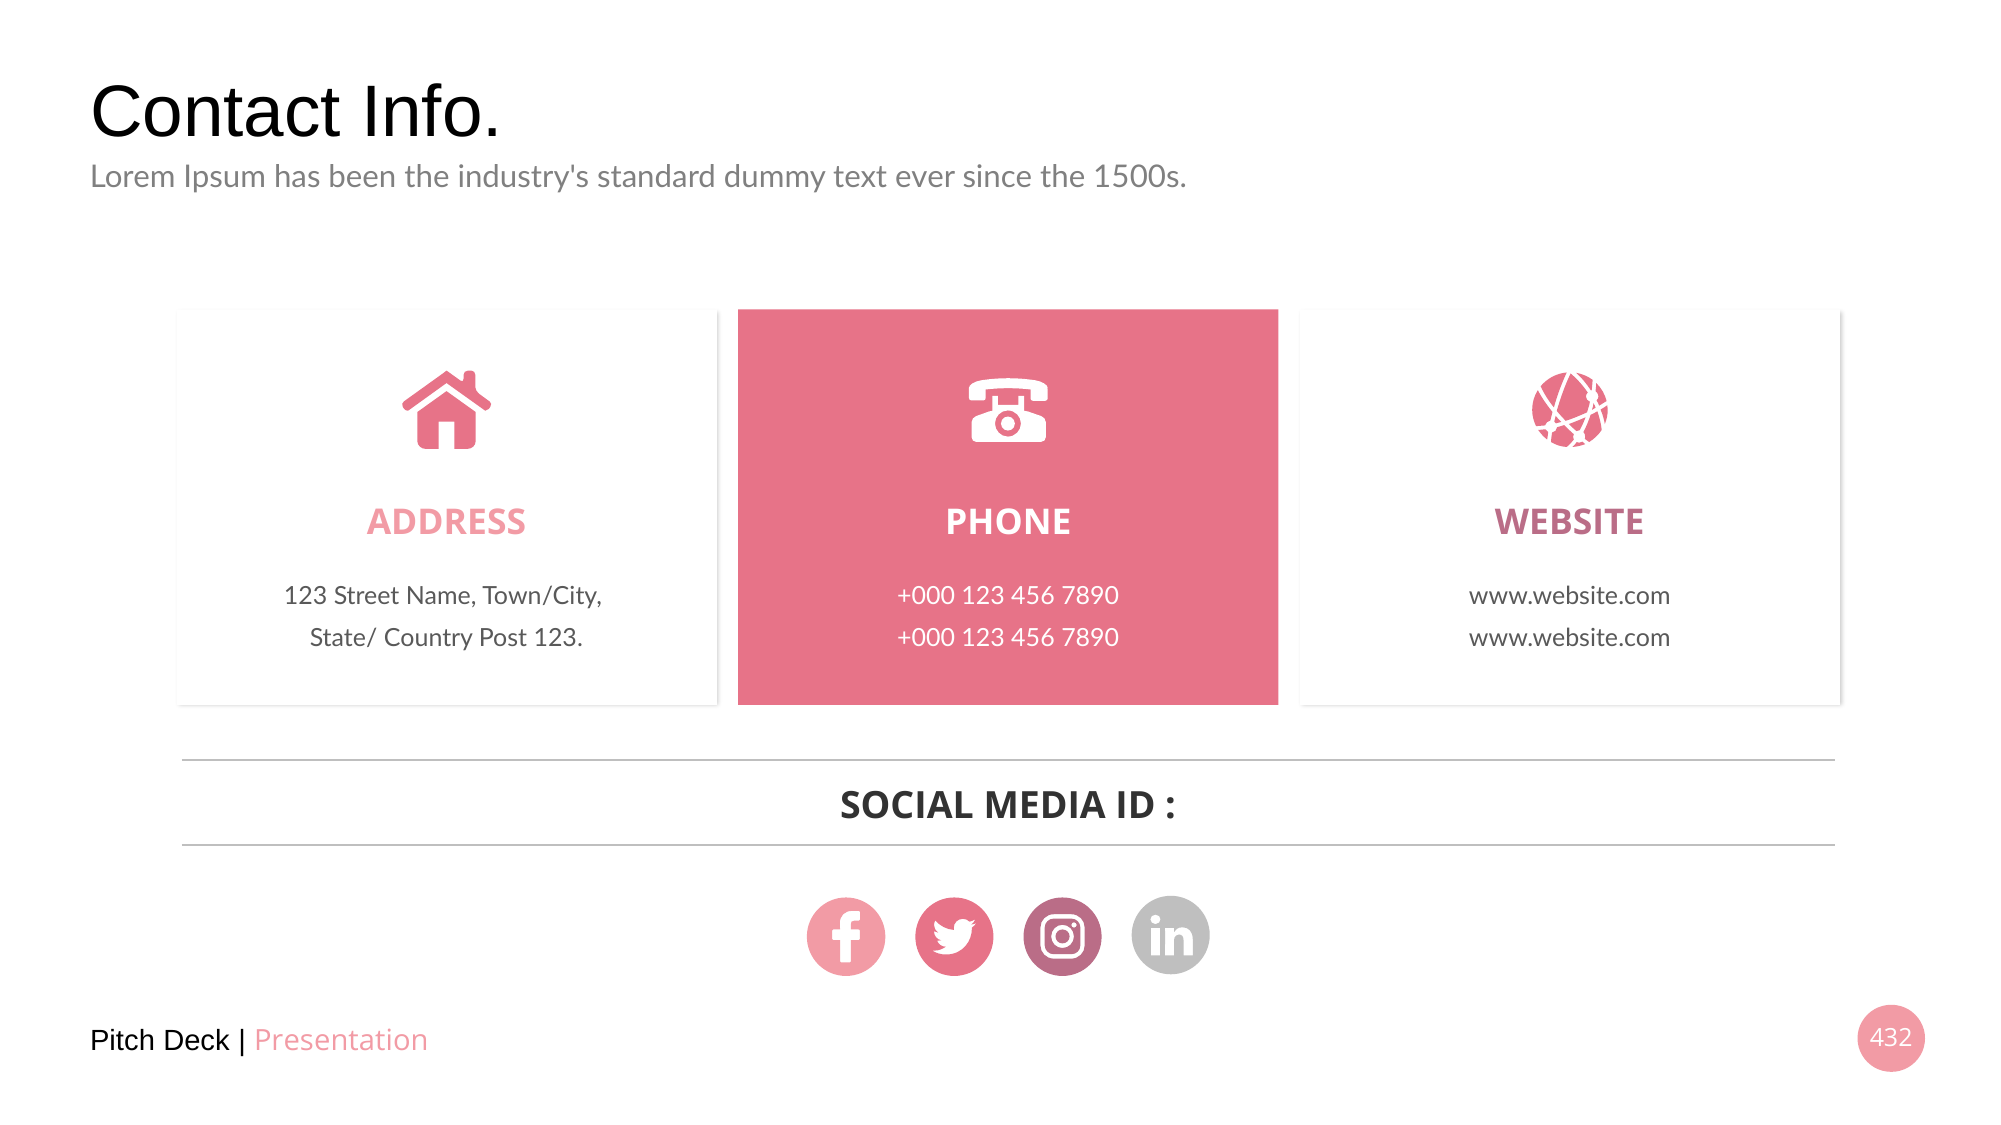

# Contact Info.
Lorem Ipsum has been the industry's standard dummy text ever since the 1500s.

ADDRESS
PHONE
WEBSITE
www.website.com
www.website.com
123 Street Name, Town/City,
State/ Country Post 123.
+000 123 456 7890
+000 123 456 7890
SOCIAL MEDIA ID :

Pitch Deck | Presentation
432